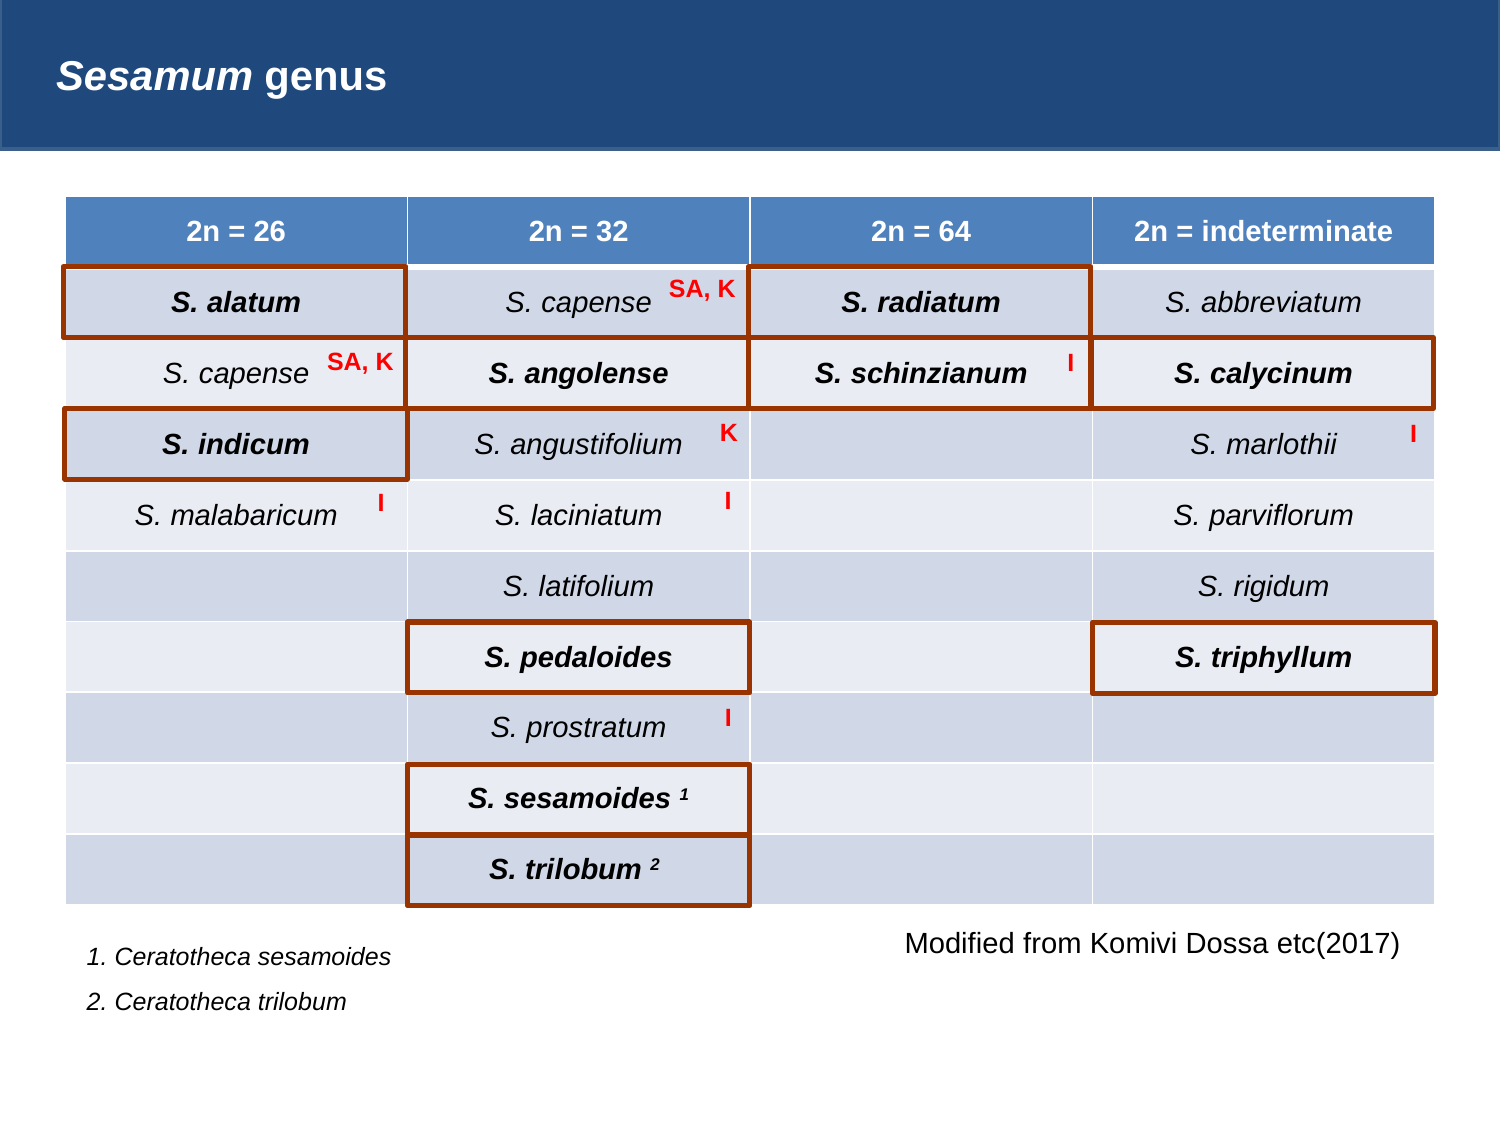

Sesamum genus
| 2n = 26 | 2n = 32 | 2n = 64 | 2n = indeterminate |
| --- | --- | --- | --- |
| S. alatum | S. capense | S. radiatum | S. abbreviatum |
| S. capense | S. angolense | S. schinzianum | S. calycinum |
| S. indicum | S. angustifolium |  | S. marlothii |
| S. malabaricum | S. laciniatum |  | S. parviflorum |
|  | S. latifolium |  | S. rigidum |
|  | S. pedaloides |  | S. triphyllum |
|  | S. prostratum |  |  |
|  | S. sesamoides 1 |  |  |
|  | S. trilobum 2 |  |  |
SA, K

SA, K
I

K
I
I
I

I

Modified from Komivi Dossa etc(2017)
 1. Ceratotheca sesamoides
 2. Ceratotheca trilobum